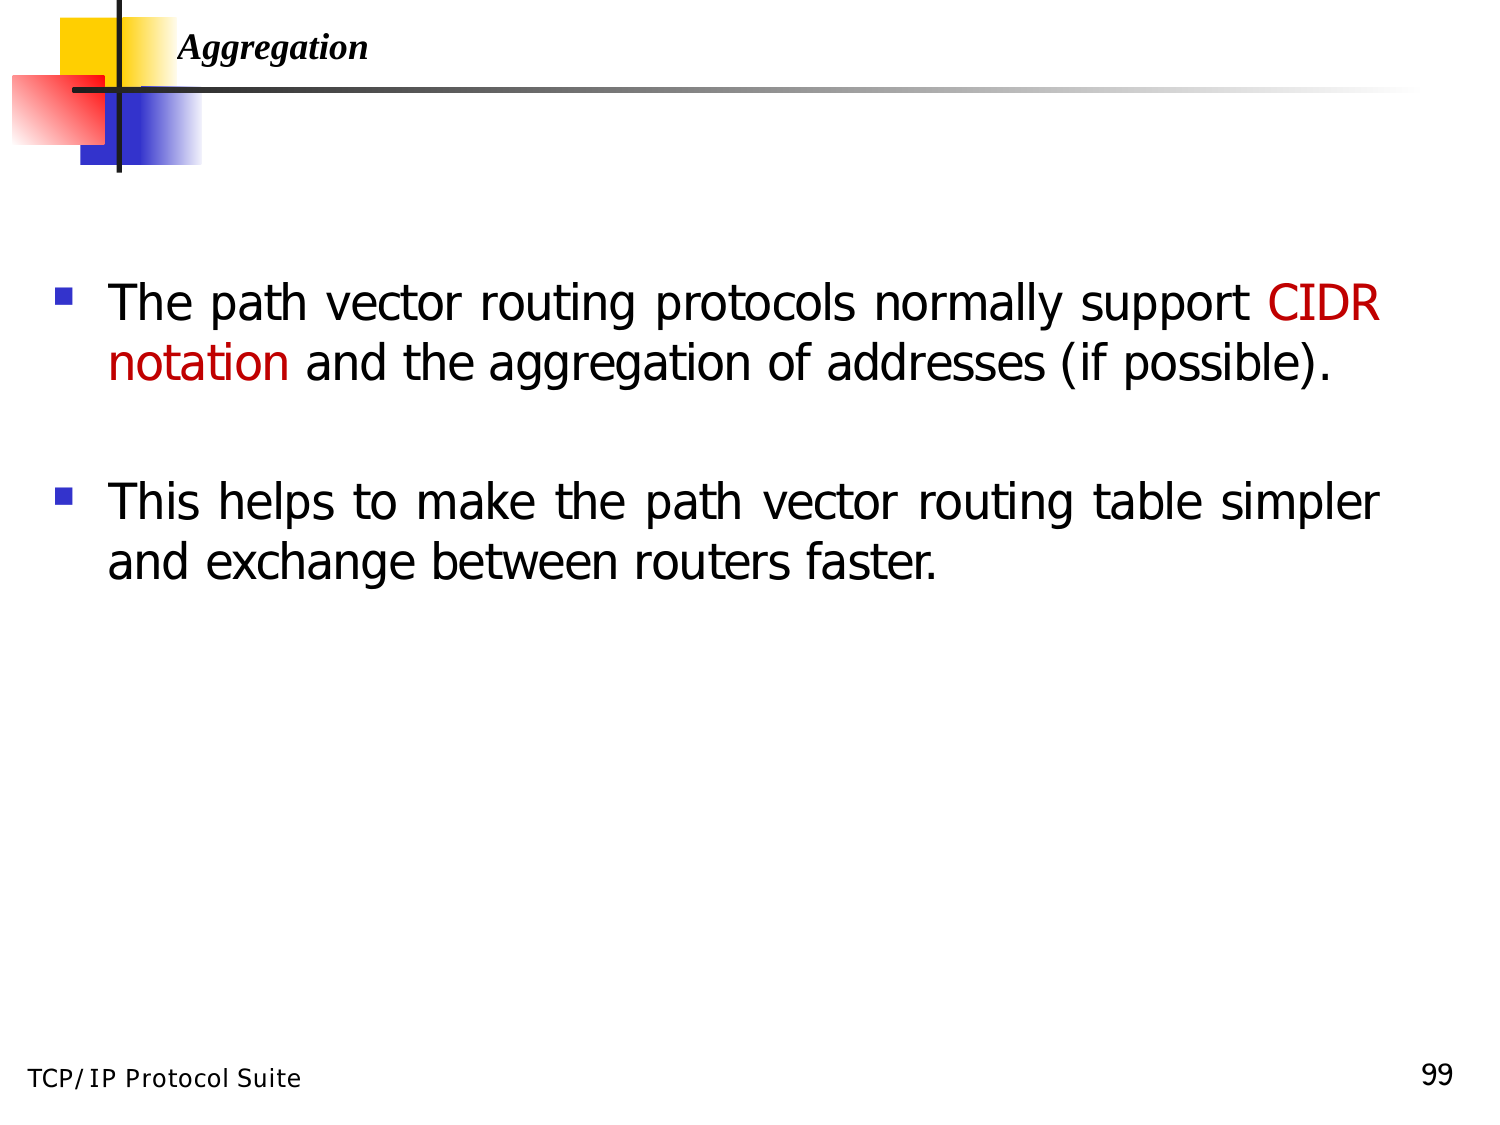

Aggregation

The path vector routing protocols normally support CIDR notation and the aggregation of addresses (if possible).

This helps to make the path vector routing table simpler and exchange between routers faster.
99
TCP/IP Protocol Suite